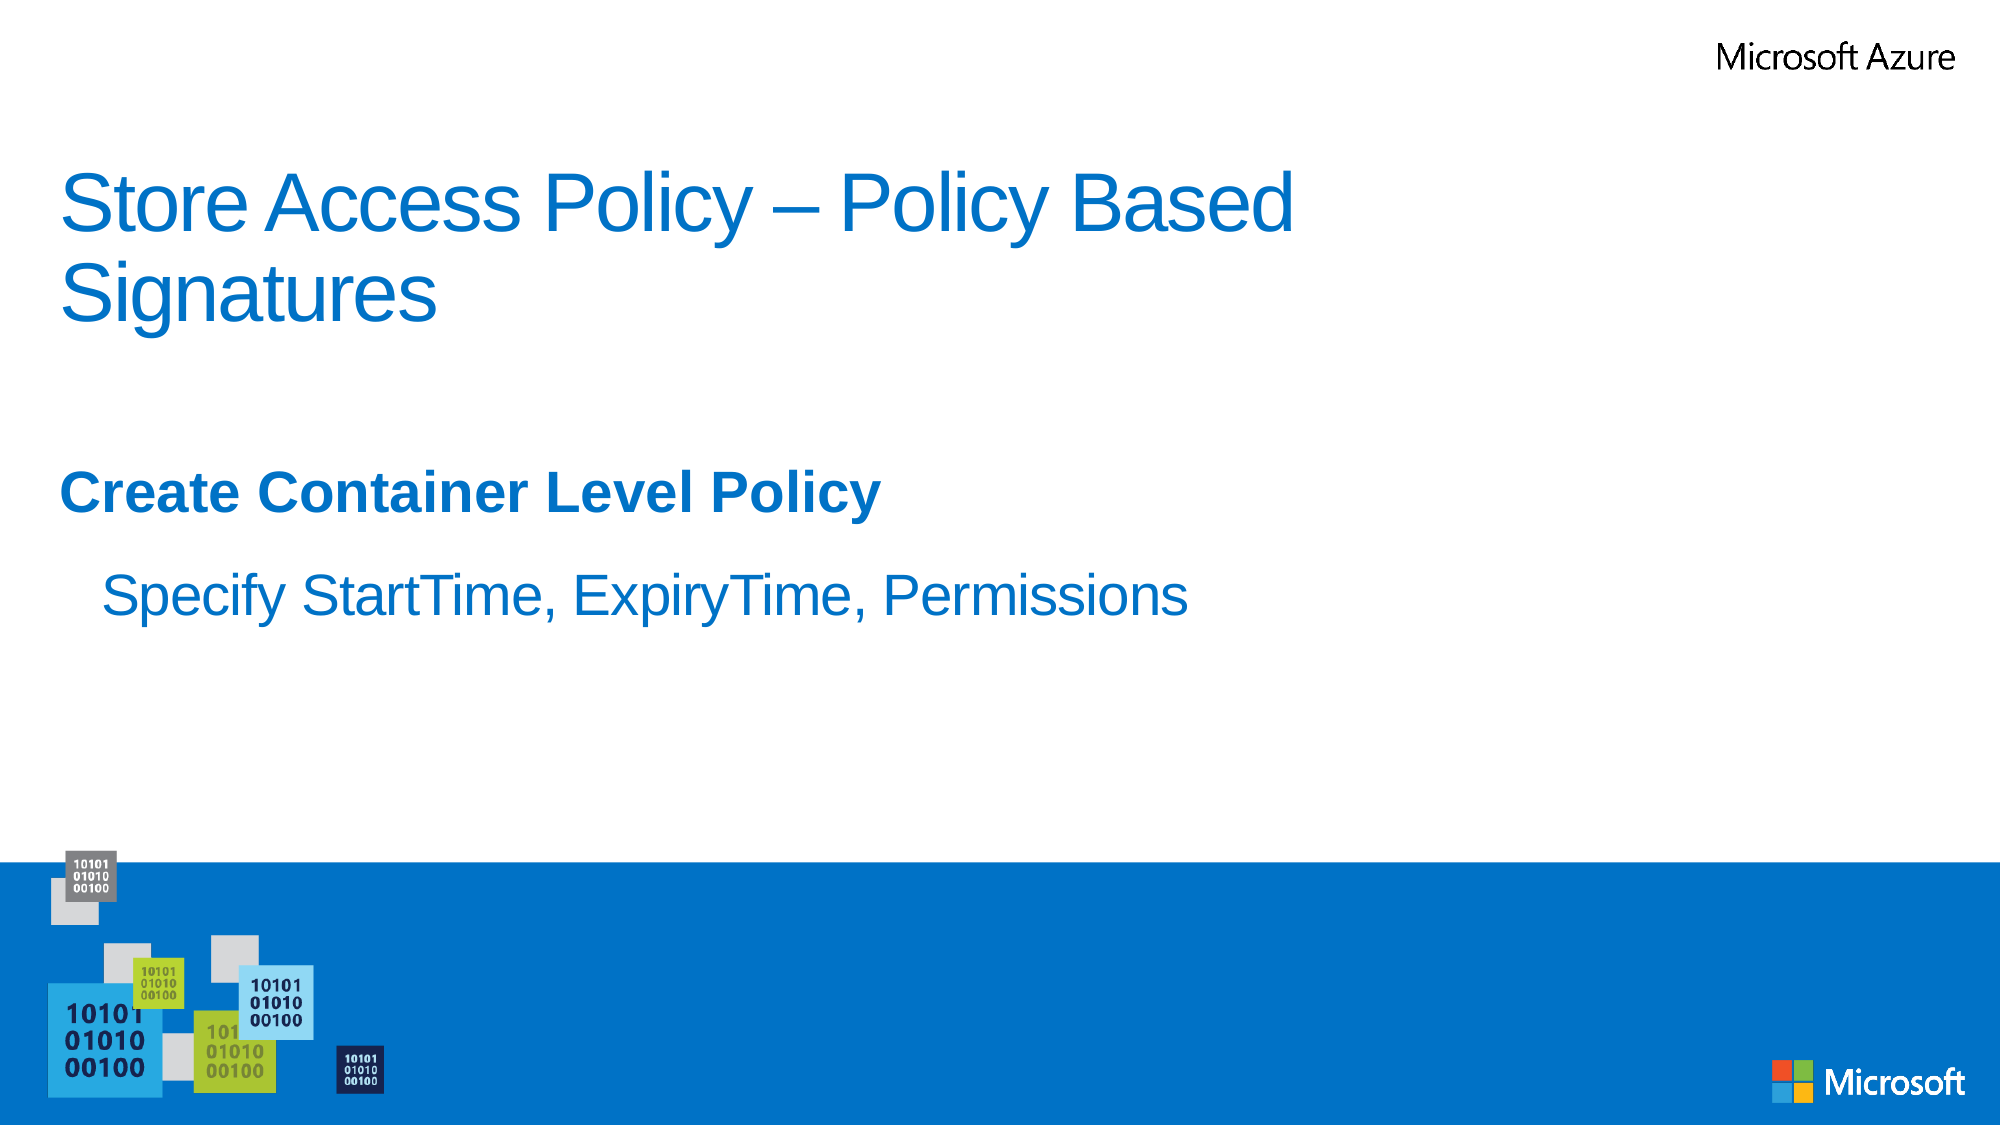

# Store Access Policy – Policy Based Signatures

Create Container Level Policy
Specify StartTime, ExpiryTime, Permissions